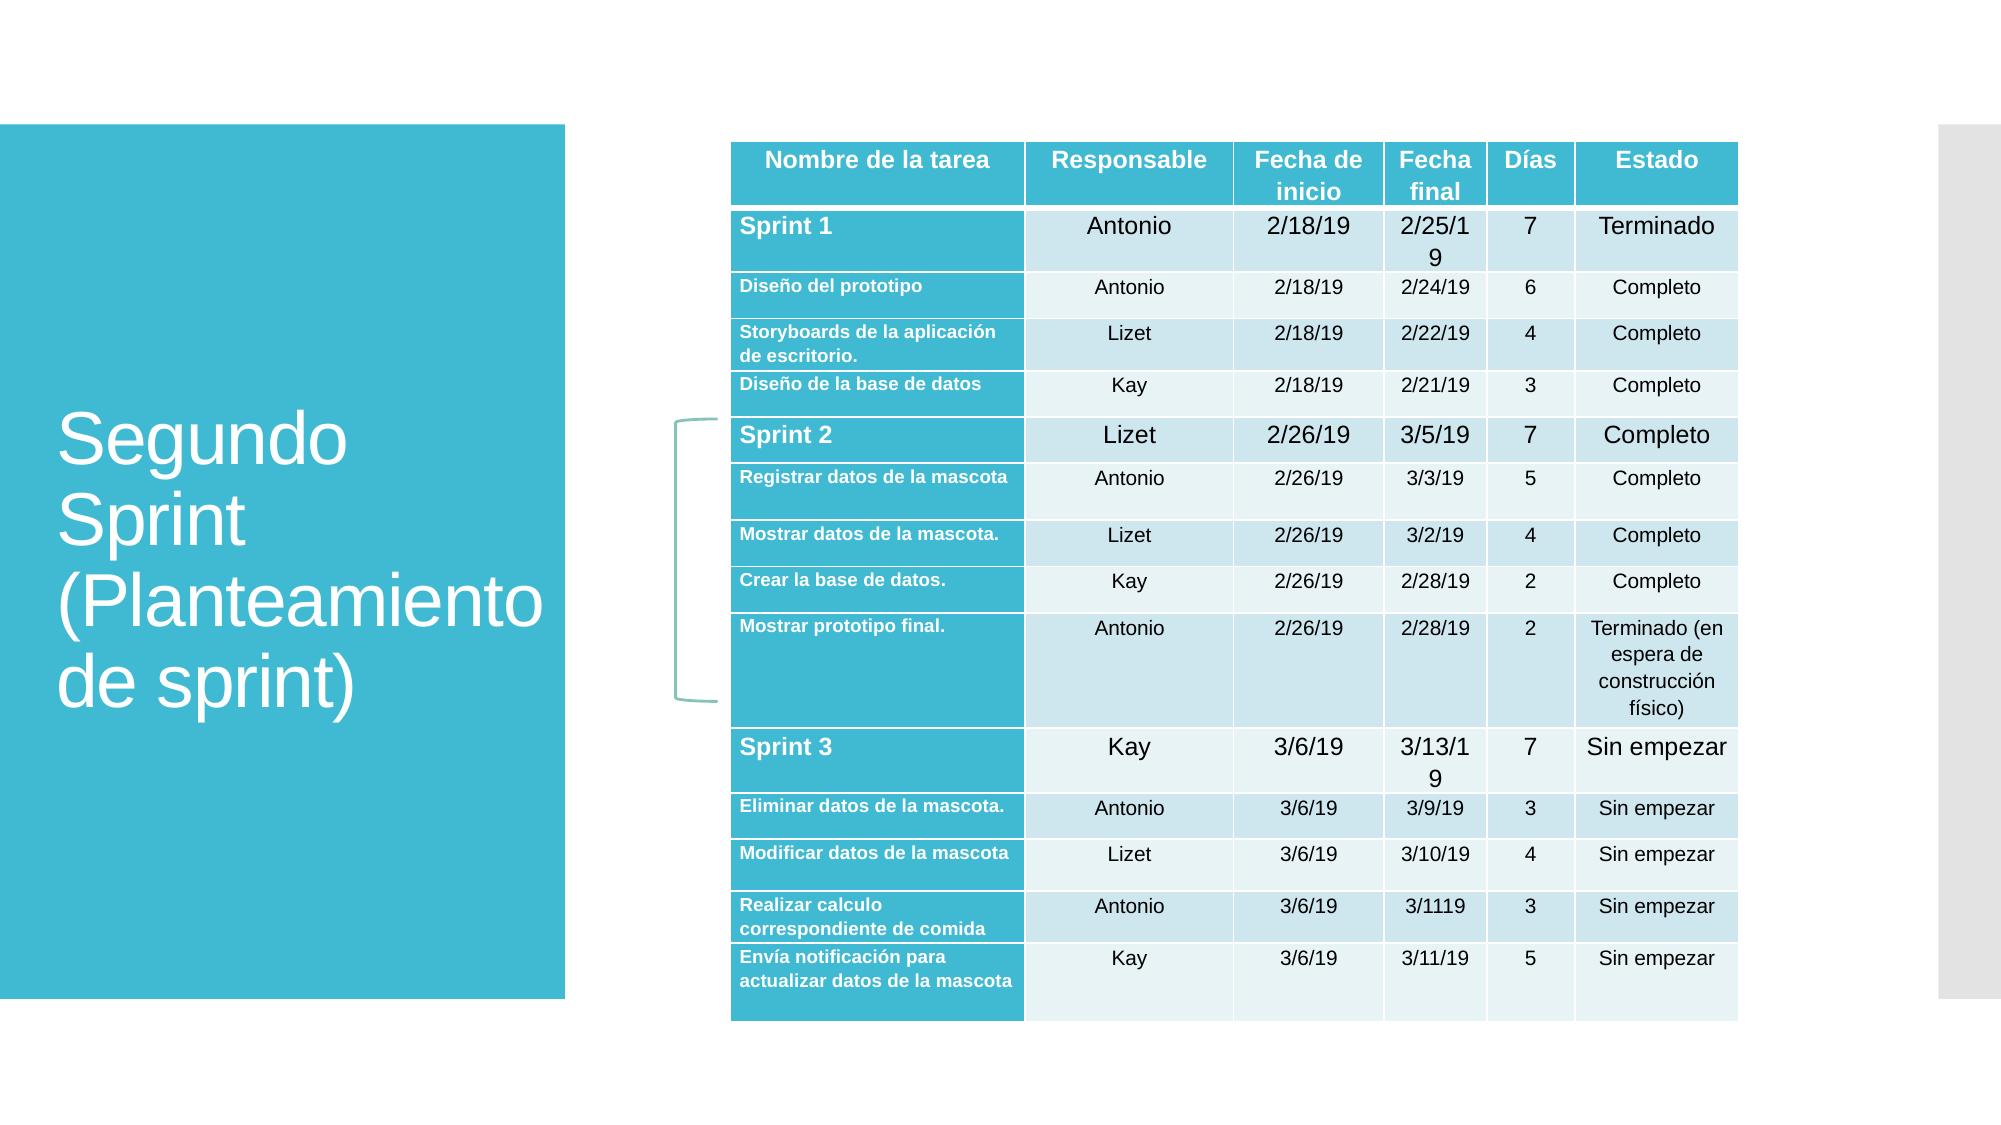

| Nombre de la tarea | Responsable | Fecha de inicio | Fecha final | Días | Estado |
| --- | --- | --- | --- | --- | --- |
| Sprint 1 | Antonio | 2/18/19 | 2/25/19 | 7 | Terminado |
| Diseño del prototipo | Antonio | 2/18/19 | 2/24/19 | 6 | Completo |
| Storyboards de la aplicación de escritorio. | Lizet | 2/18/19 | 2/22/19 | 4 | Completo |
| Diseño de la base de datos | Kay | 2/18/19 | 2/21/19 | 3 | Completo |
| Sprint 2 | Lizet | 2/26/19 | 3/5/19 | 7 | Completo |
| Registrar datos de la mascota | Antonio | 2/26/19 | 3/3/19 | 5 | Completo |
| Mostrar datos de la mascota. | Lizet | 2/26/19 | 3/2/19 | 4 | Completo |
| Crear la base de datos. | Kay | 2/26/19 | 2/28/19 | 2 | Completo |
| Mostrar prototipo final. | Antonio | 2/26/19 | 2/28/19 | 2 | Terminado (en espera de construcción físico) |
| Sprint 3 | Kay | 3/6/19 | 3/13/19 | 7 | Sin empezar |
| Eliminar datos de la mascota. | Antonio | 3/6/19 | 3/9/19 | 3 | Sin empezar |
| Modificar datos de la mascota | Lizet | 3/6/19 | 3/10/19 | 4 | Sin empezar |
| Realizar calculo correspondiente de comida | Antonio | 3/6/19 | 3/1119 | 3 | Sin empezar |
| Envía notificación para actualizar datos de la mascota | Kay | 3/6/19 | 3/11/19 | 5 | Sin empezar |
# Segundo Sprint (Planteamiento de sprint)